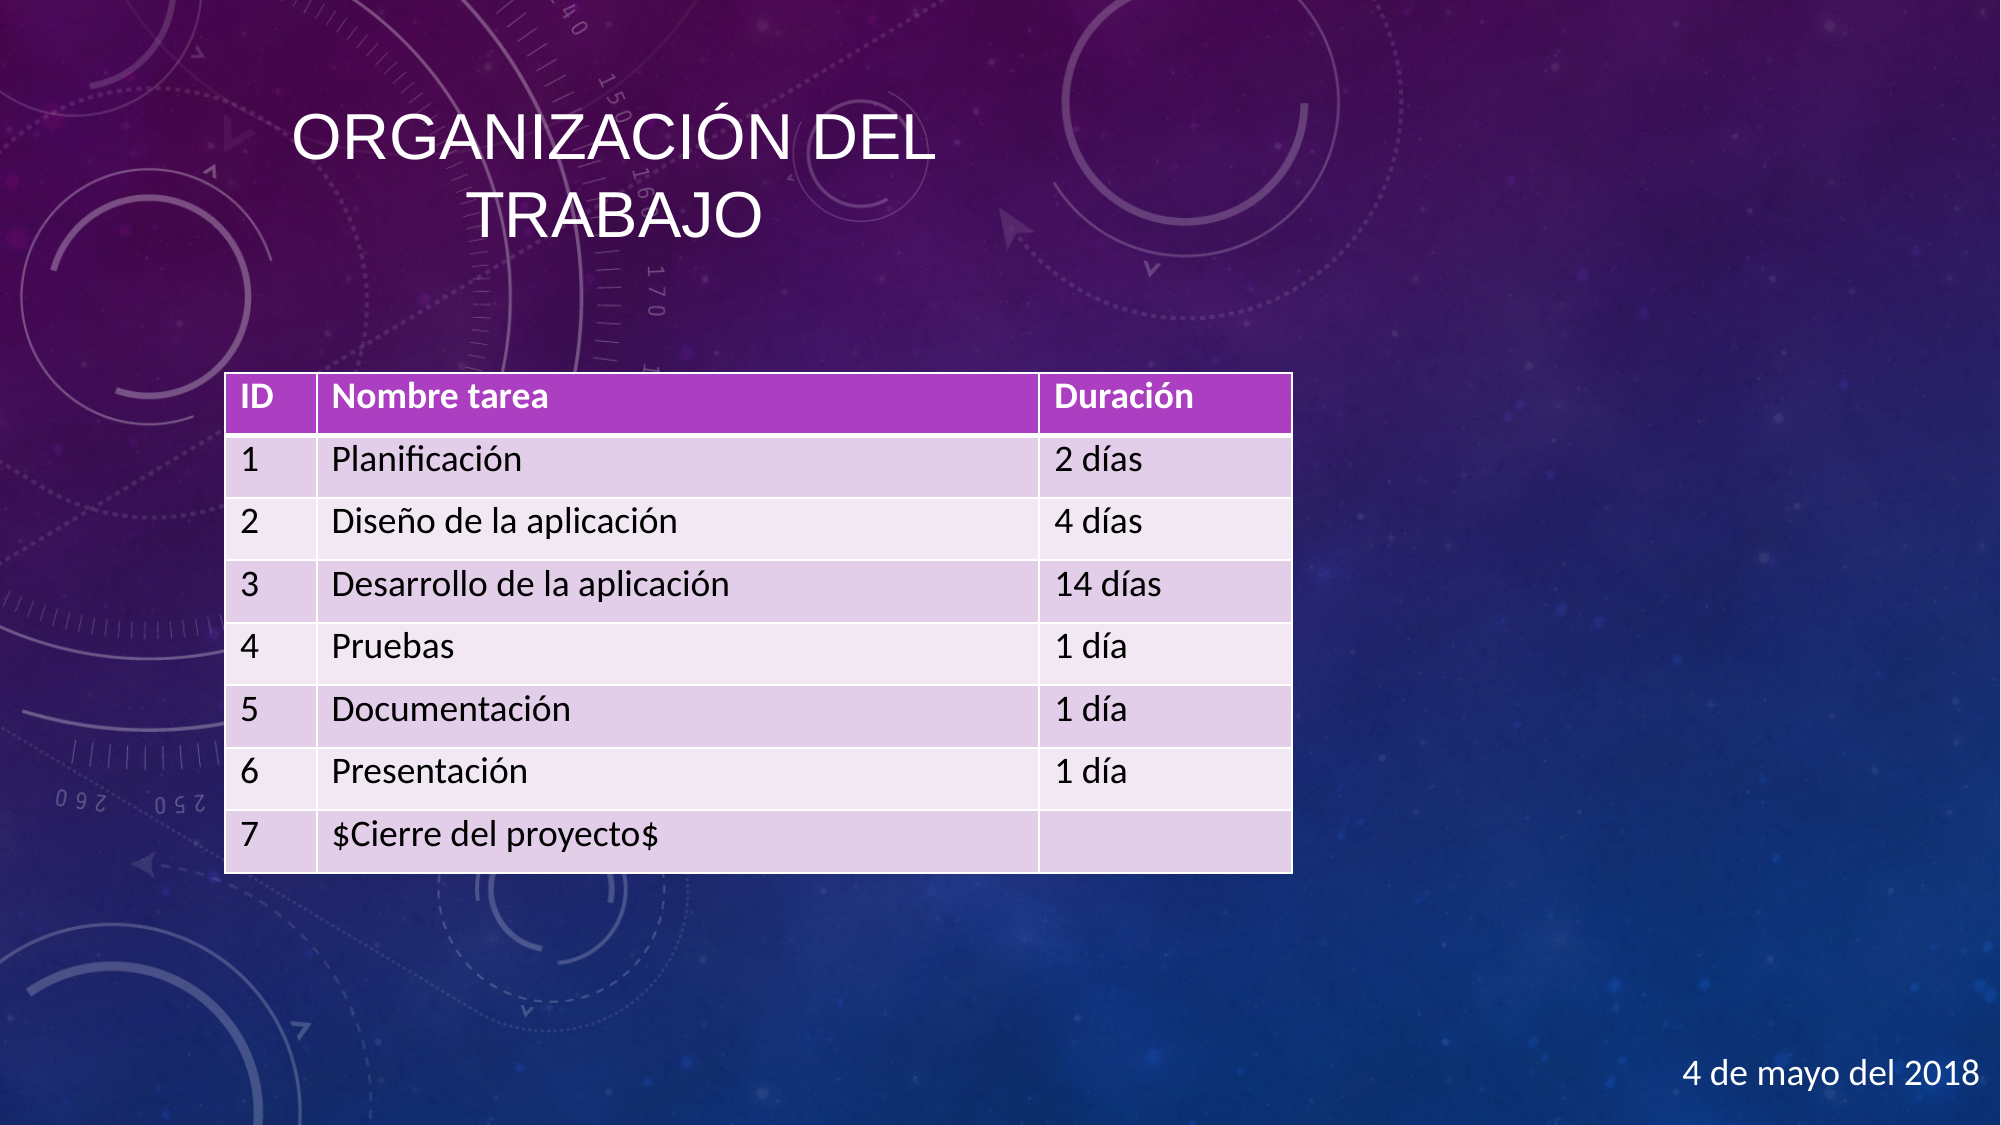

# Organización del trabajo

| ID | Nombre tarea | Duración |
| --- | --- | --- |
| 1 | Planificación | 2 días |
| 2 | Diseño de la aplicación | 4 días |
| 3 | Desarrollo de la aplicación | 14 días |
| 4 | Pruebas | 1 día |
| 5 | Documentación | 1 día |
| 6 | Presentación | 1 día |
| 7 | $Cierre del proyecto$ |  |
4 de mayo del 2018